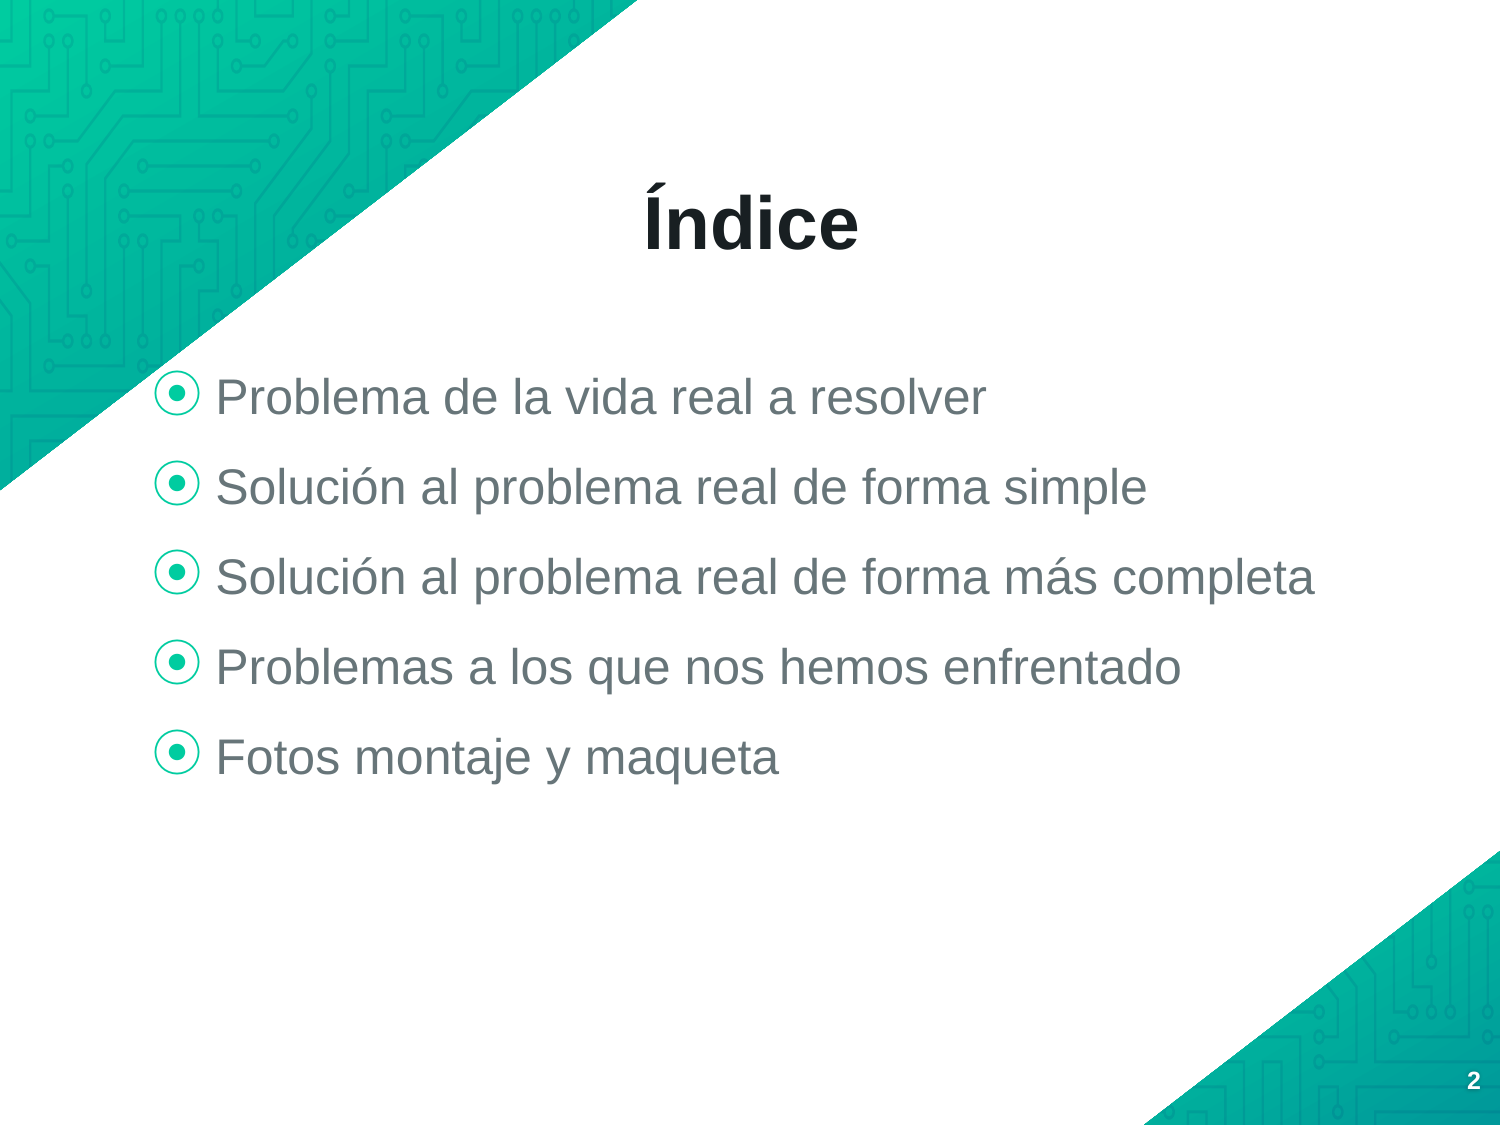

# Índice
Problema de la vida real a resolver
Solución al problema real de forma simple
Solución al problema real de forma más completa
Problemas a los que nos hemos enfrentado
Fotos montaje y maqueta

2